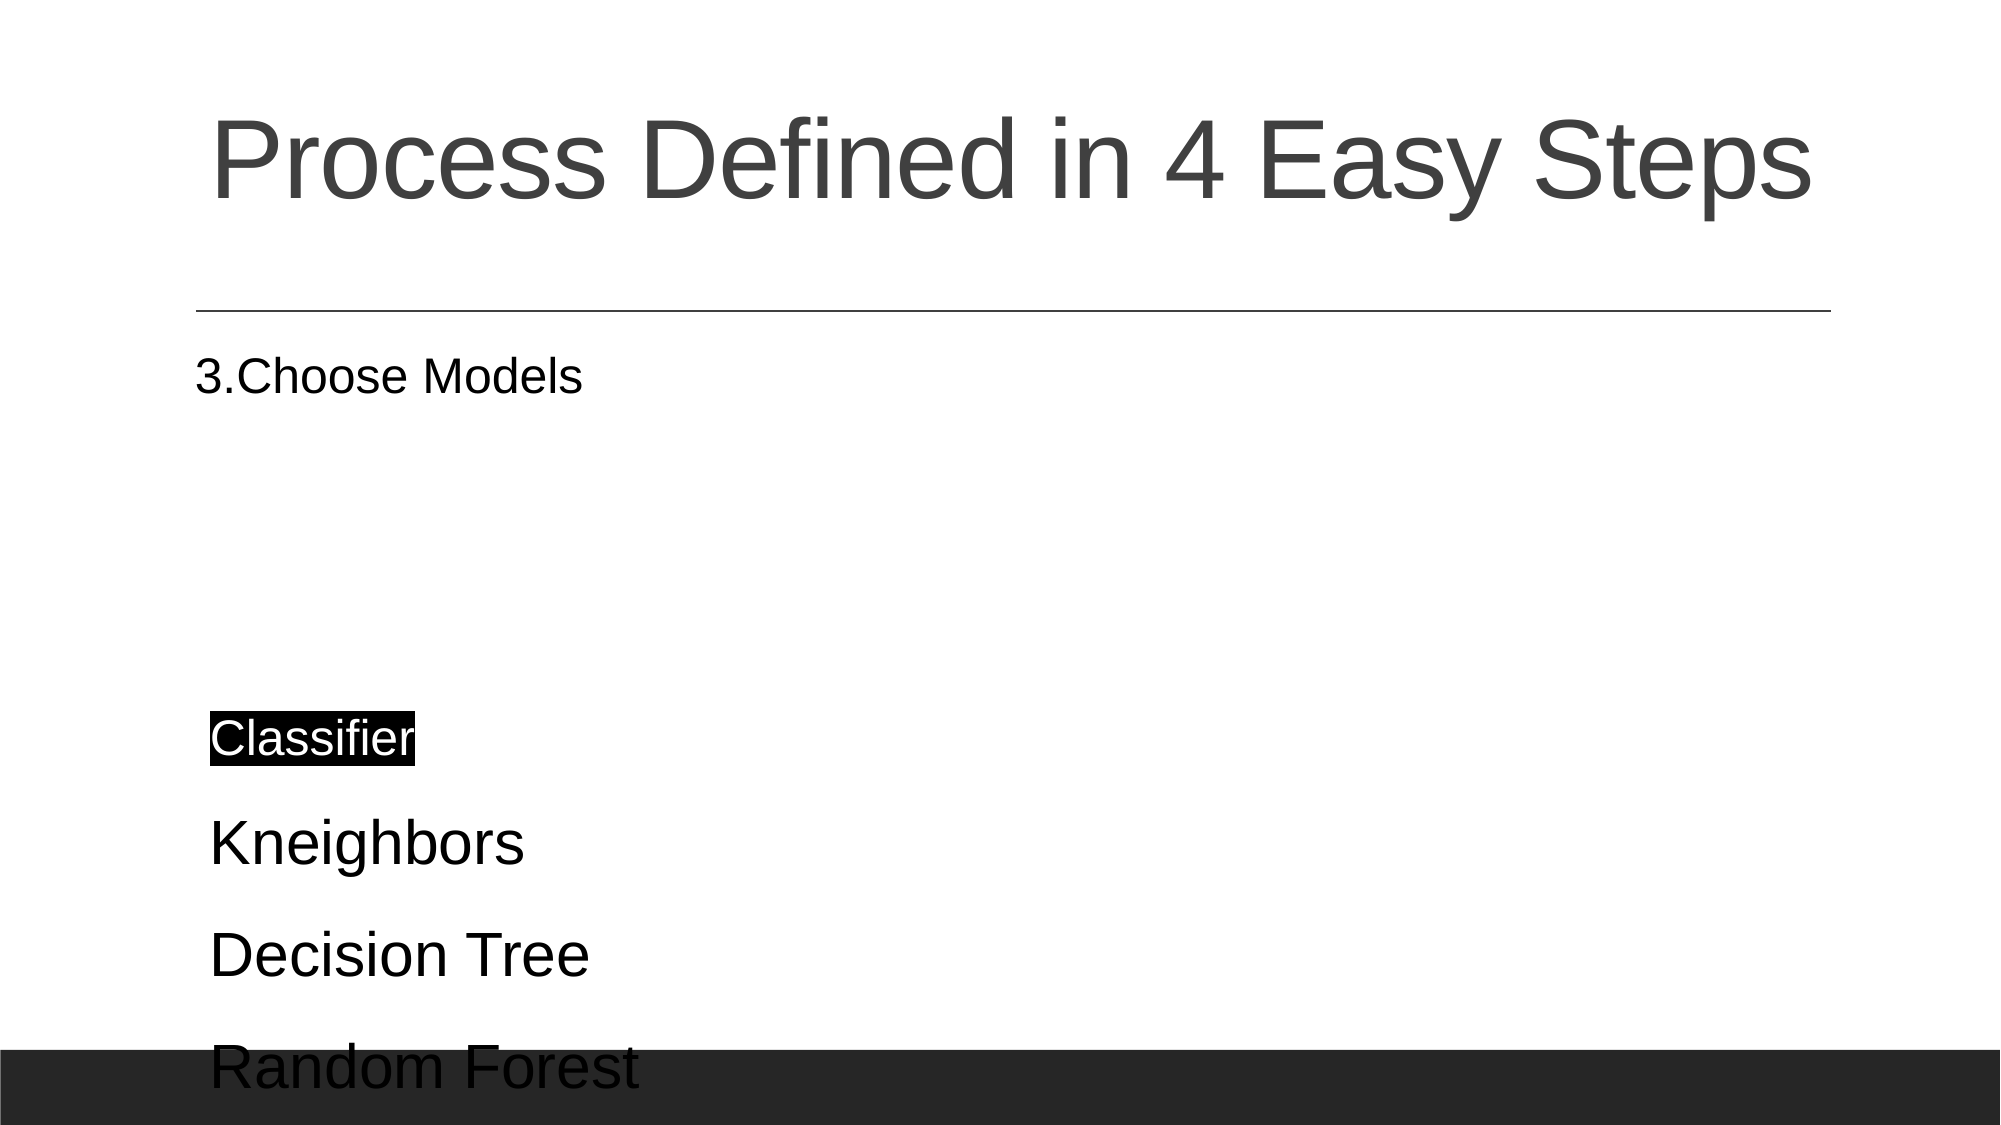

# Process Defined in 4 Easy Steps
3.Choose Models

Classifier
Kneighbors
Decision Tree
Random Forest